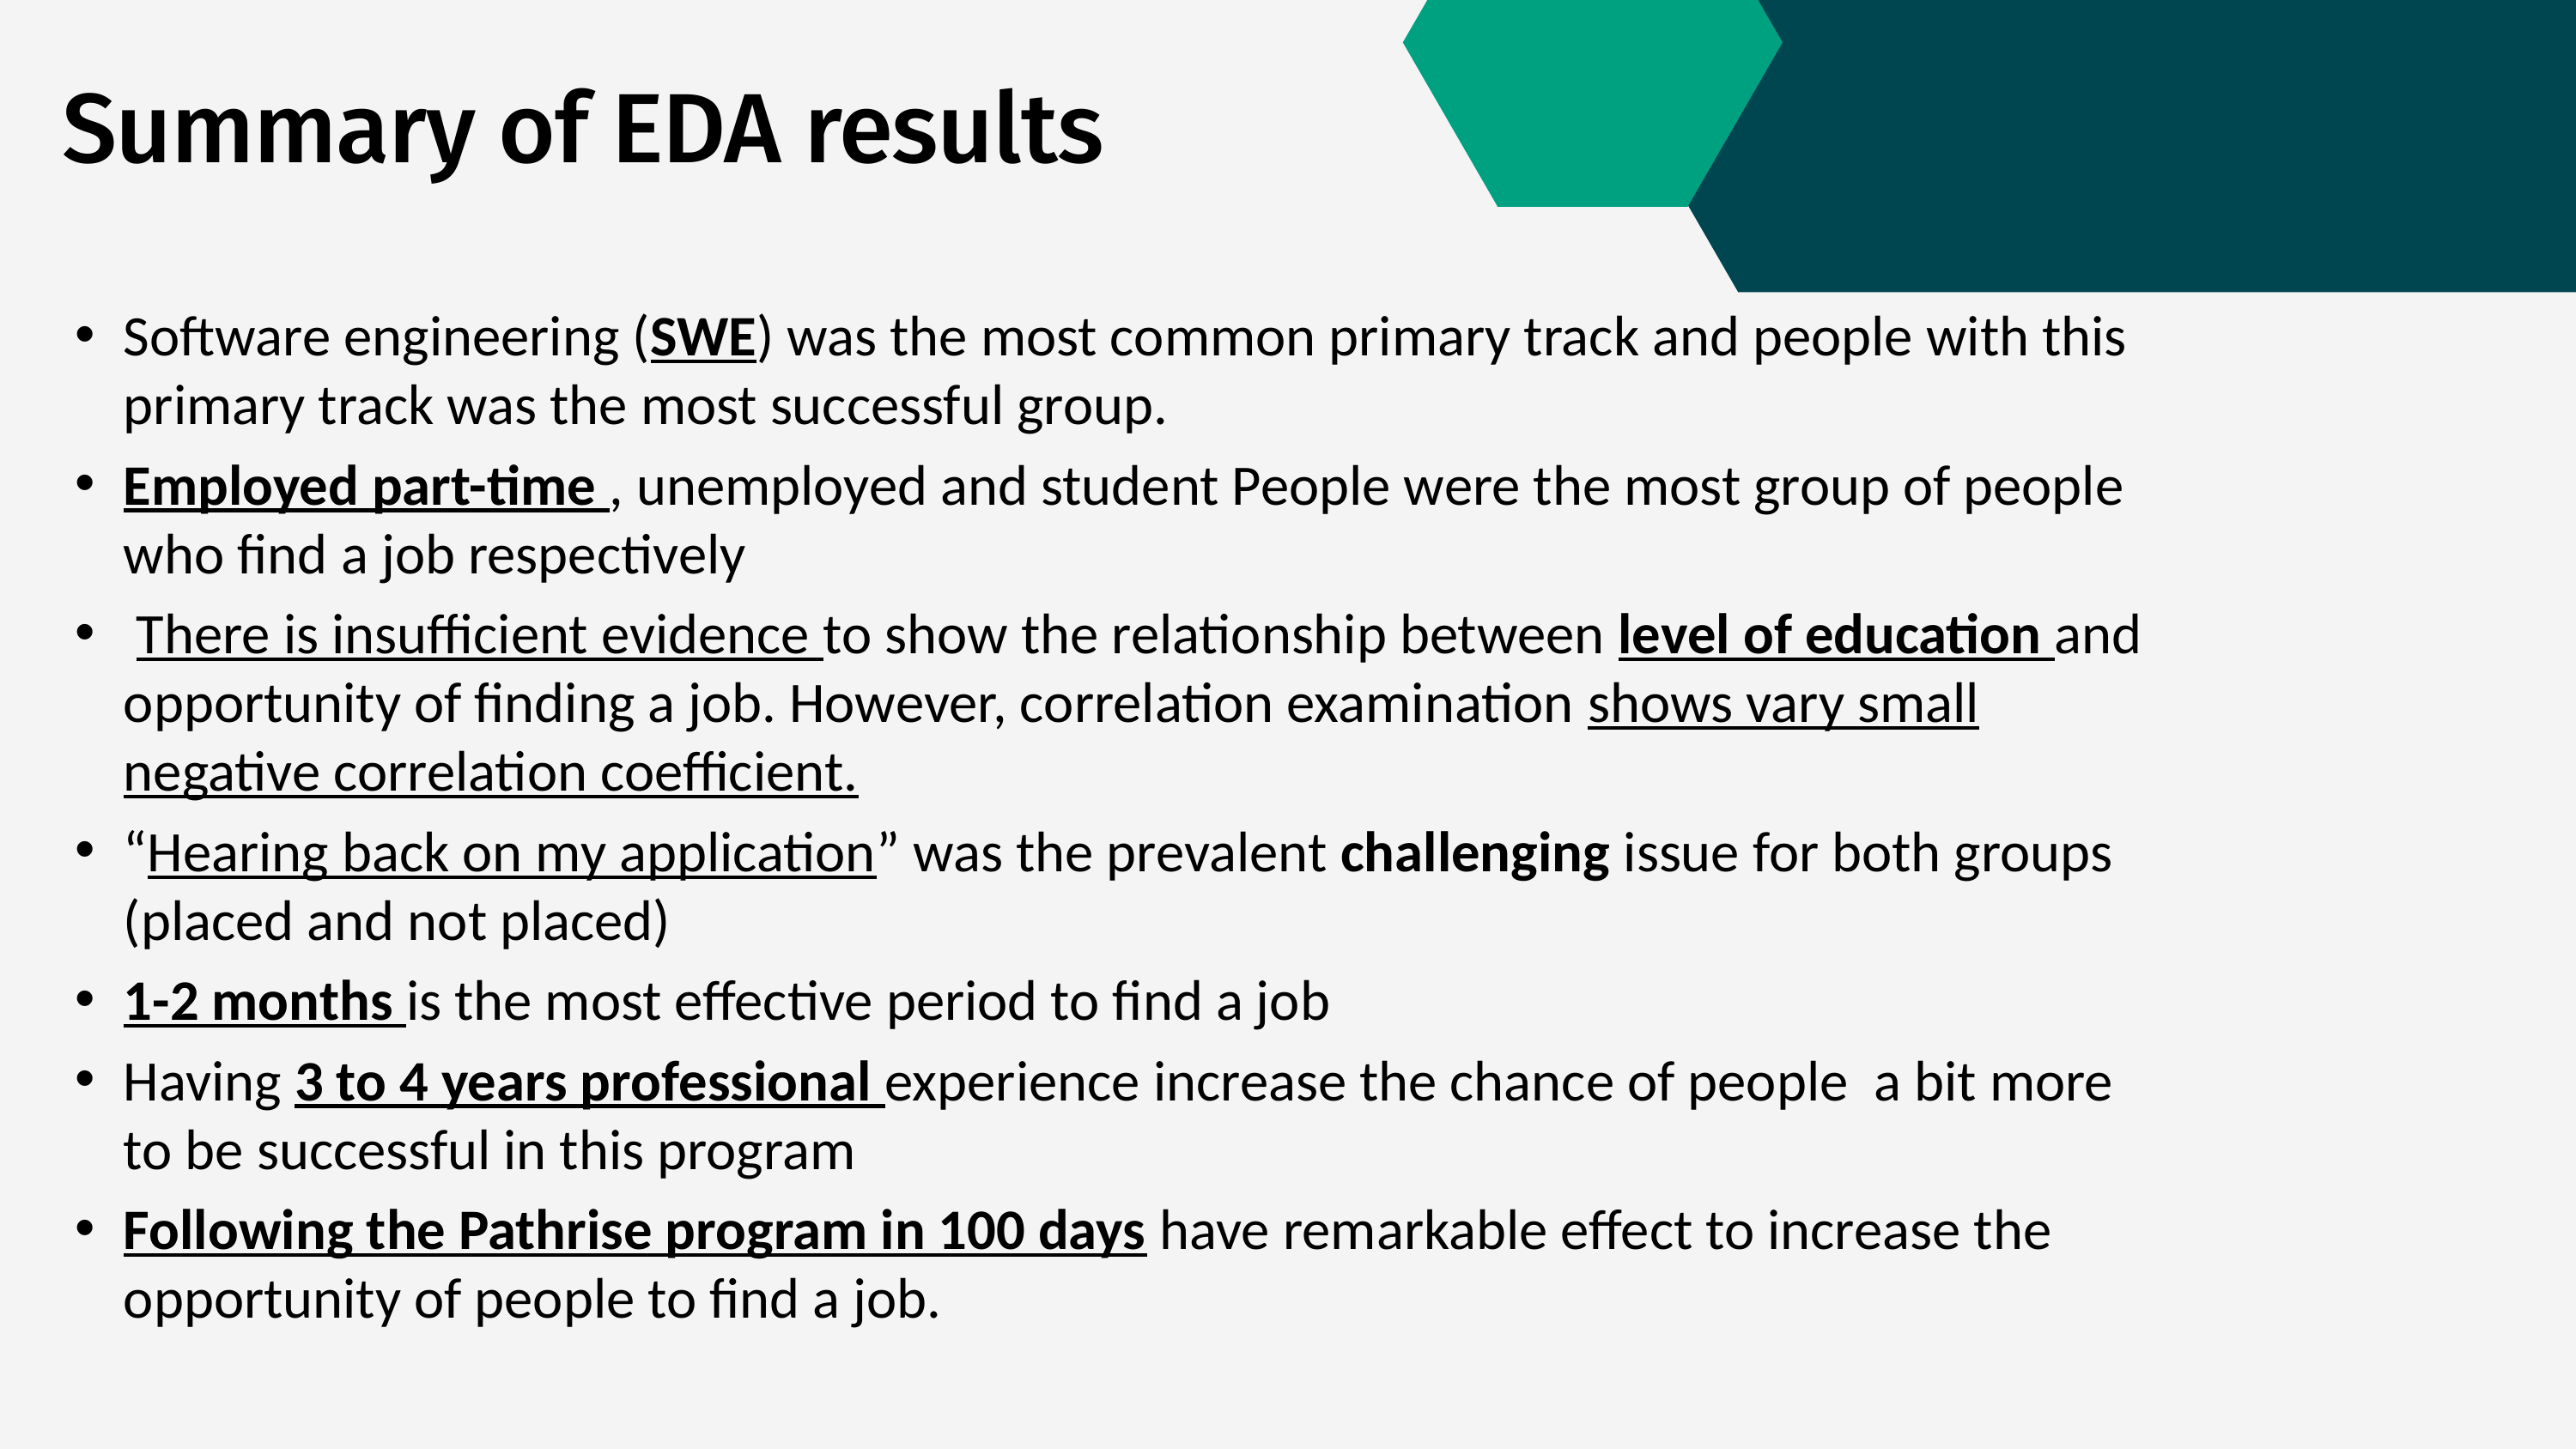

Summary of EDA results
Software engineering (SWE) was the most common primary track and people with this primary track was the most successful group.
Employed part-time , unemployed and student People were the most group of people who find a job respectively
 There is insufficient evidence to show the relationship between level of education and opportunity of finding a job. However, correlation examination shows vary small negative correlation coefficient.
“Hearing back on my application” was the prevalent challenging issue for both groups (placed and not placed)
1-2 months is the most effective period to find a job
Having 3 to 4 years professional experience increase the chance of people  a bit more to be successful in this program
Following the Pathrise program in 100 days have remarkable effect to increase the opportunity of people to find a job.